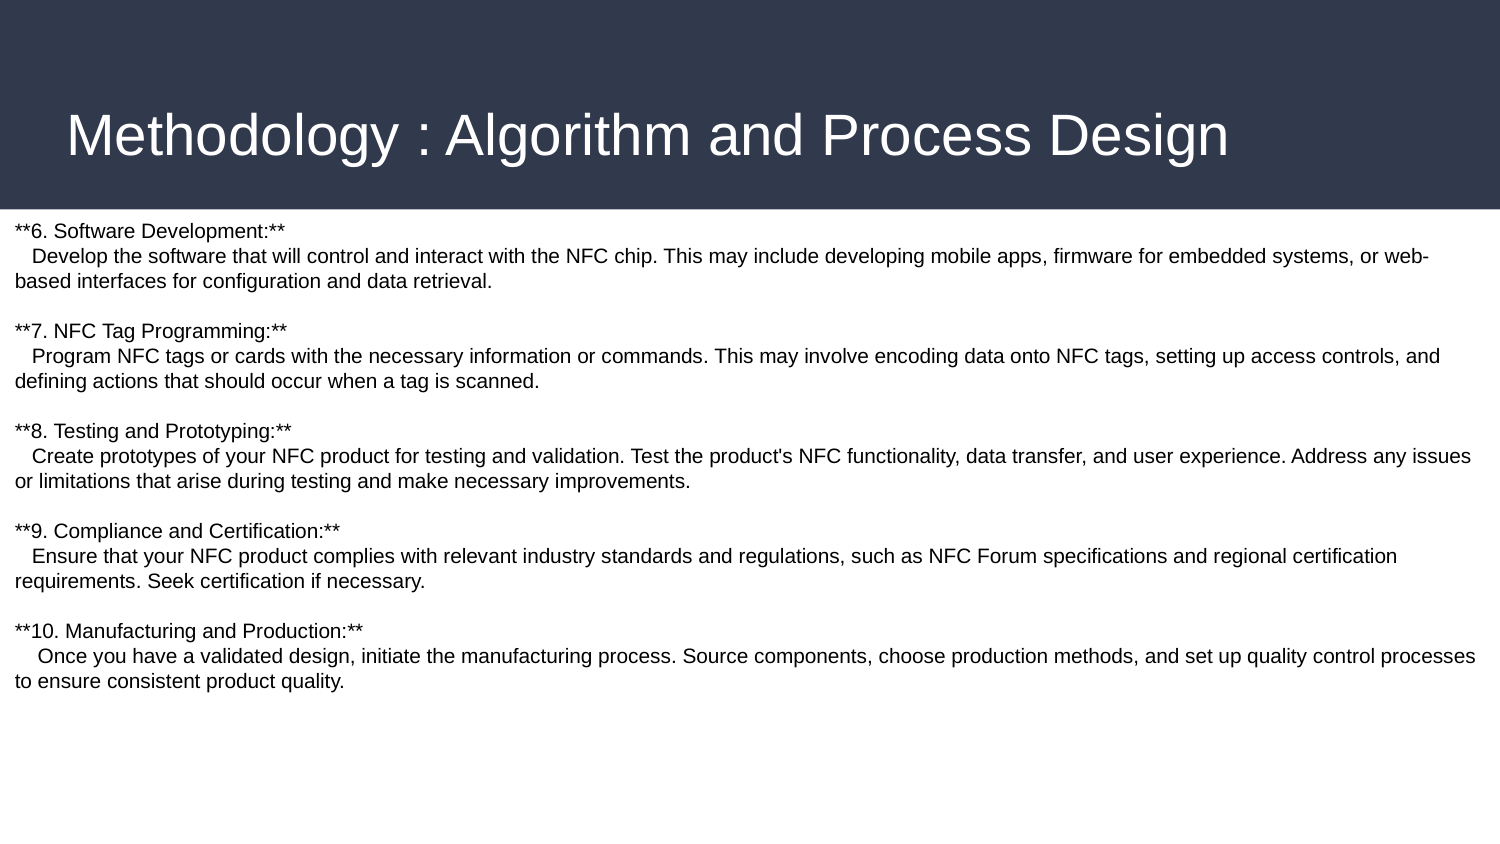

# Methodology : Algorithm and Process Design
**6. Software Development:**
   Develop the software that will control and interact with the NFC chip. This may include developing mobile apps, firmware for embedded systems, or web-based interfaces for configuration and data retrieval.

**7. NFC Tag Programming:**
   Program NFC tags or cards with the necessary information or commands. This may involve encoding data onto NFC tags, setting up access controls, and defining actions that should occur when a tag is scanned.

**8. Testing and Prototyping:**
   Create prototypes of your NFC product for testing and validation. Test the product's NFC functionality, data transfer, and user experience. Address any issues or limitations that arise during testing and make necessary improvements.

**9. Compliance and Certification:**
   Ensure that your NFC product complies with relevant industry standards and regulations, such as NFC Forum specifications and regional certification requirements. Seek certification if necessary.

**10. Manufacturing and Production:**
    Once you have a validated design, initiate the manufacturing process. Source components, choose production methods, and set up quality control processes to ensure consistent product quality.